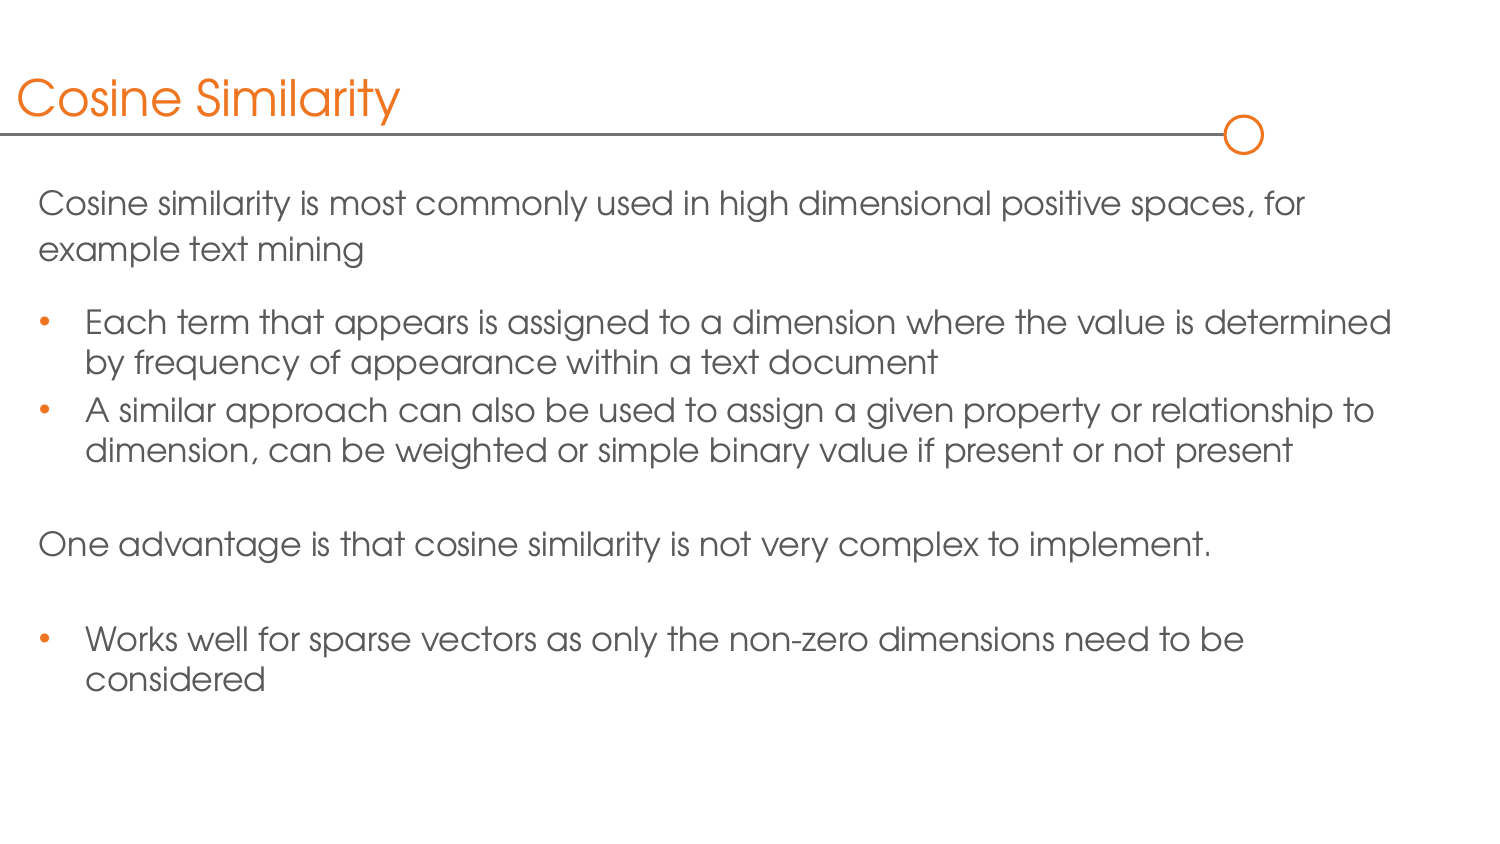

Cosine Similarity
Cosine similarity is most commonly used in high dimensional positive spaces, for example text mining
Each term that appears is assigned to a dimension where the value is determined by frequency of appearance within a text document
A similar approach can also be used to assign a given property or relationship to dimension, can be weighted or simple binary value if present or not present

One advantage is that cosine similarity is not very complex to implement.

Works well for sparse vectors as only the non-zero dimensions need to be considered